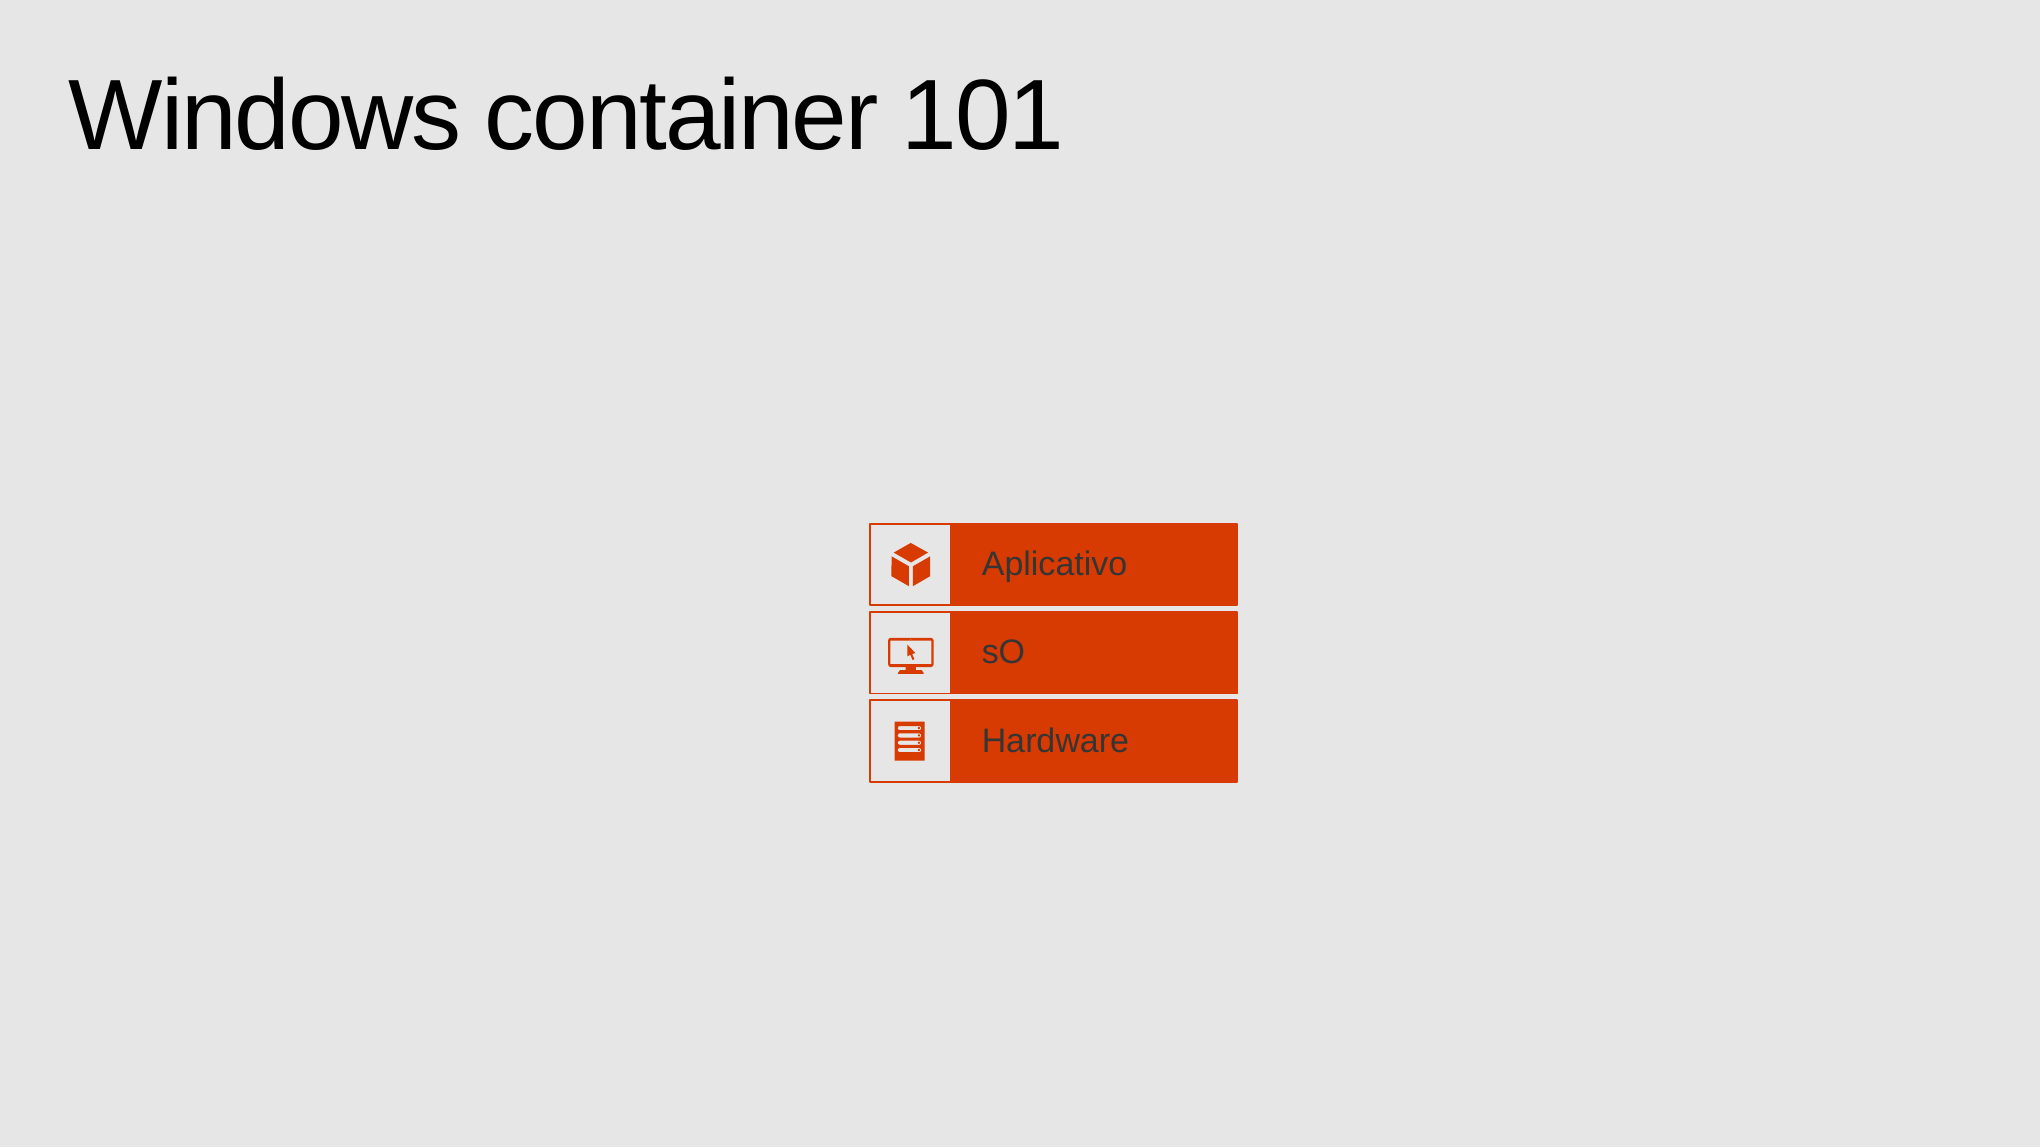

# Windows container 101
Aplicativo

sO

Hardware